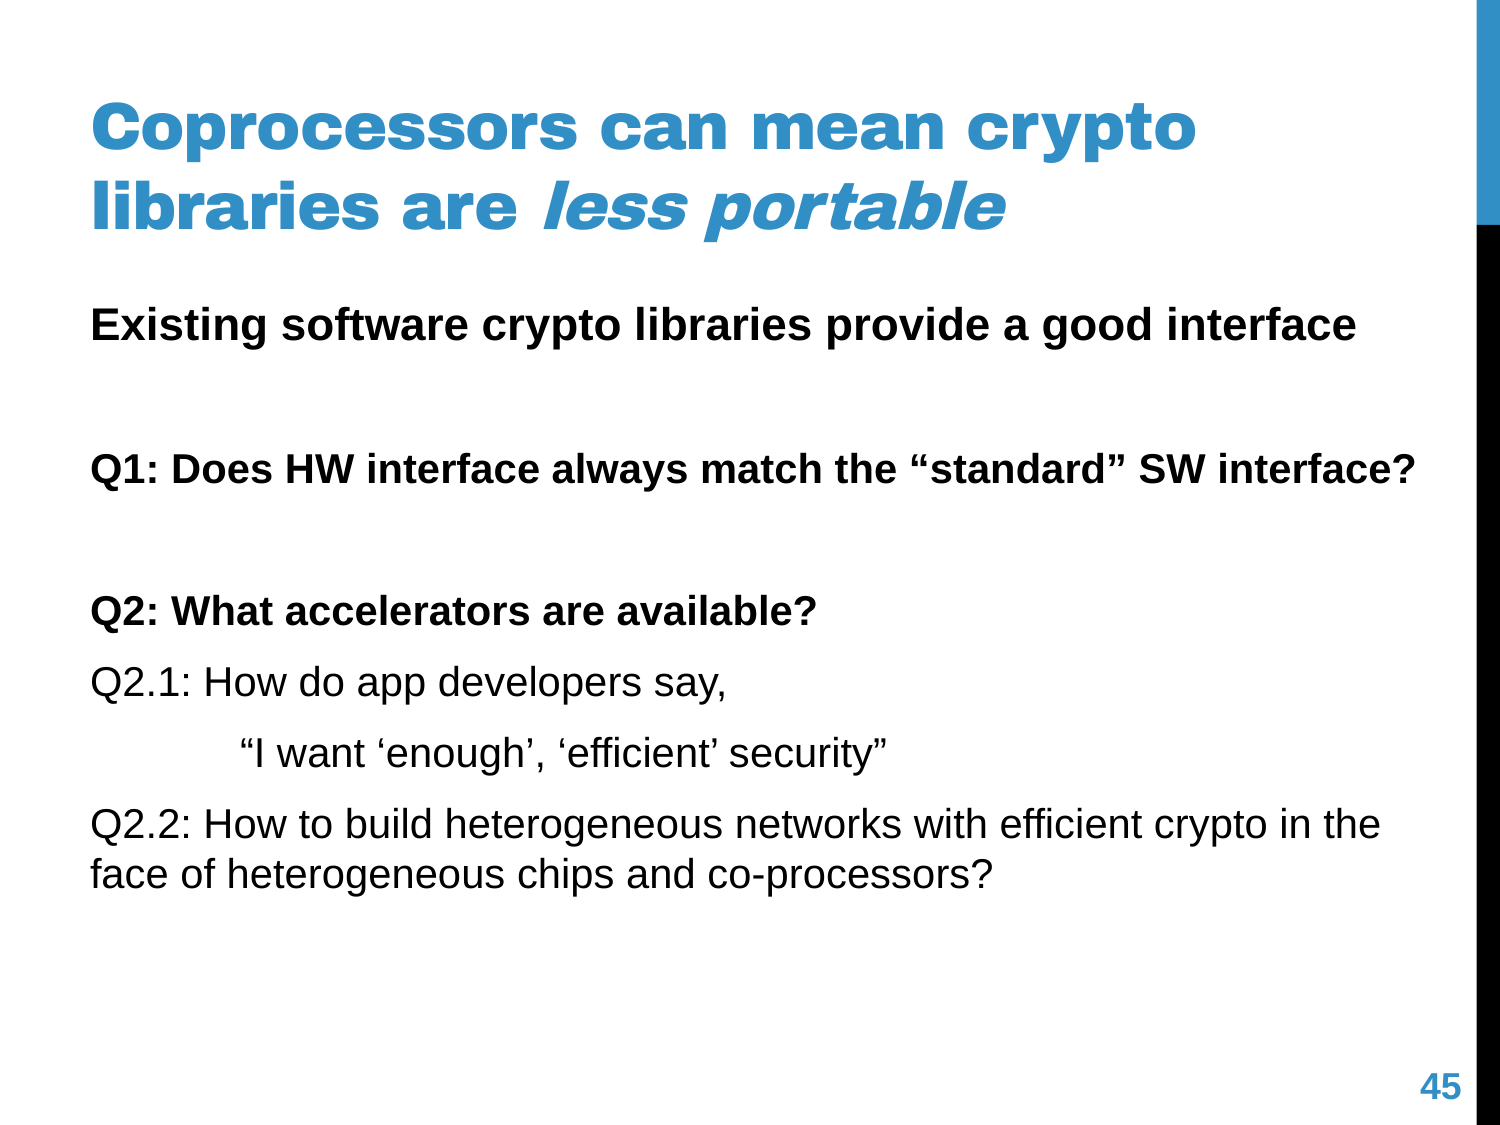

# Coprocessors can mean crypto libraries are less portable
Existing software crypto libraries provide a good interface

Q1: Does HW interface always match the “standard” SW interface?

Q2: What accelerators are available?
Q2.1: How do app developers say,
	“I want ‘enough’, ‘efficient’ security”
Q2.2: How to build heterogeneous networks with efficient crypto in the face of heterogeneous chips and co-processors?
45